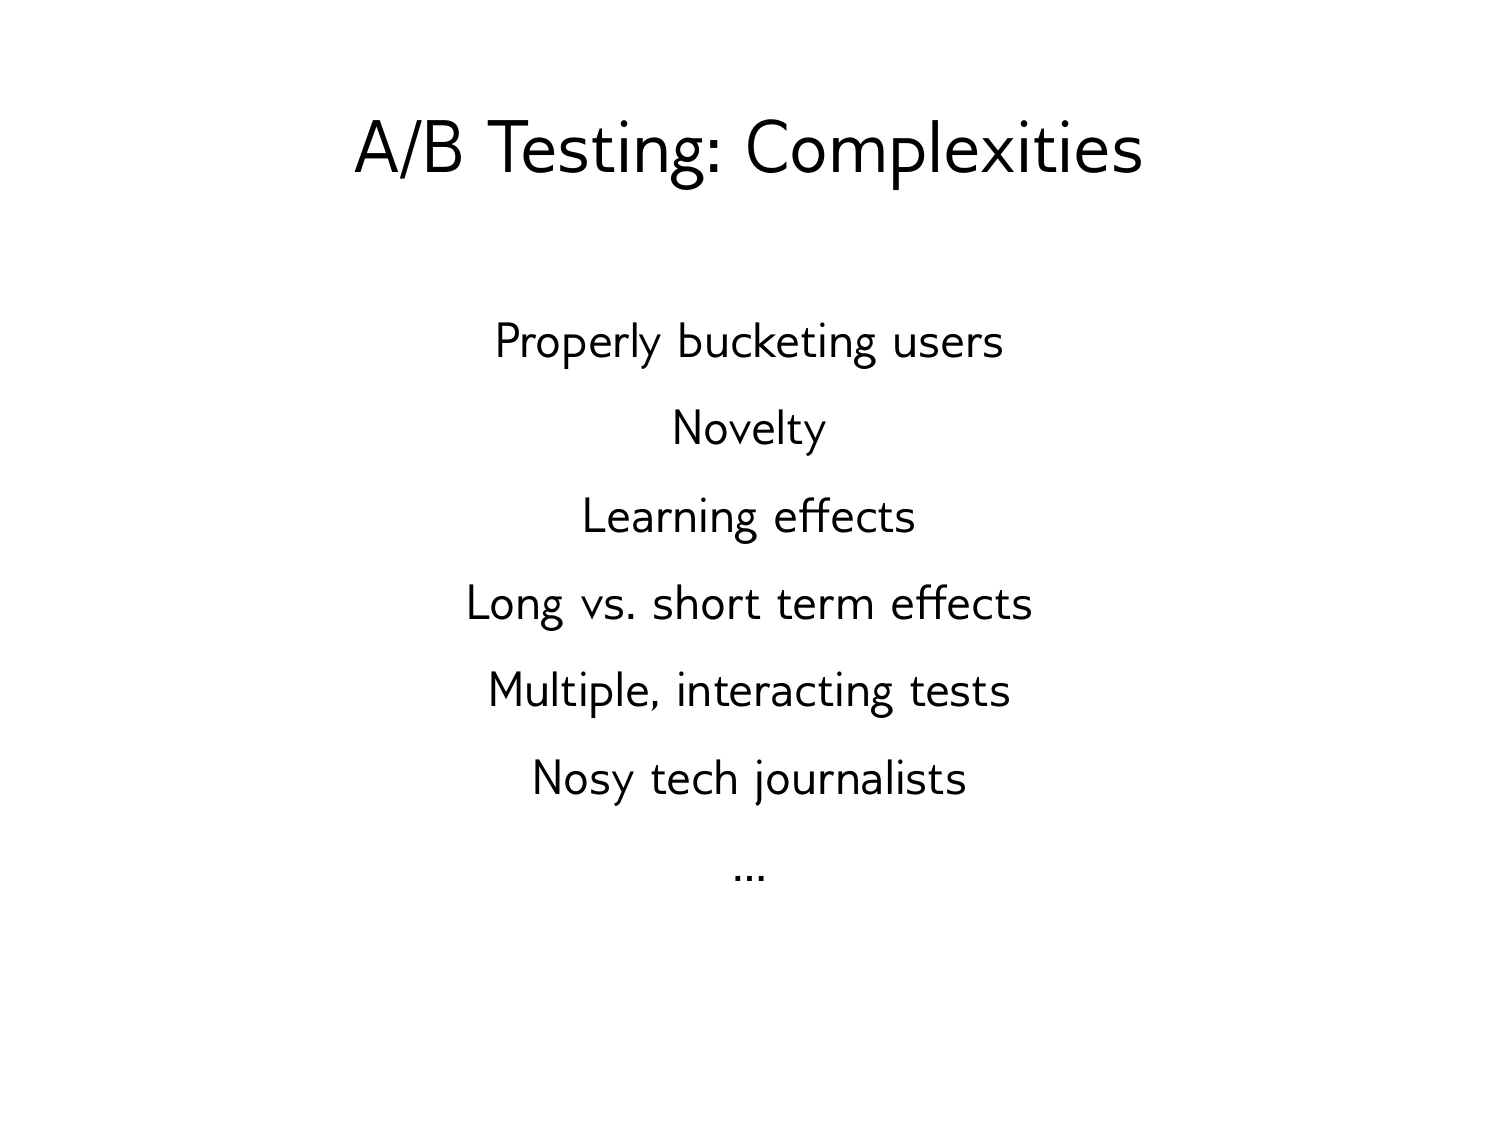

A/B Testing: Complexities
Properly bucketing users
Novelty
Learning effects
Long vs. short term effects
Multiple, interacting tests
Nosy tech journalists
…